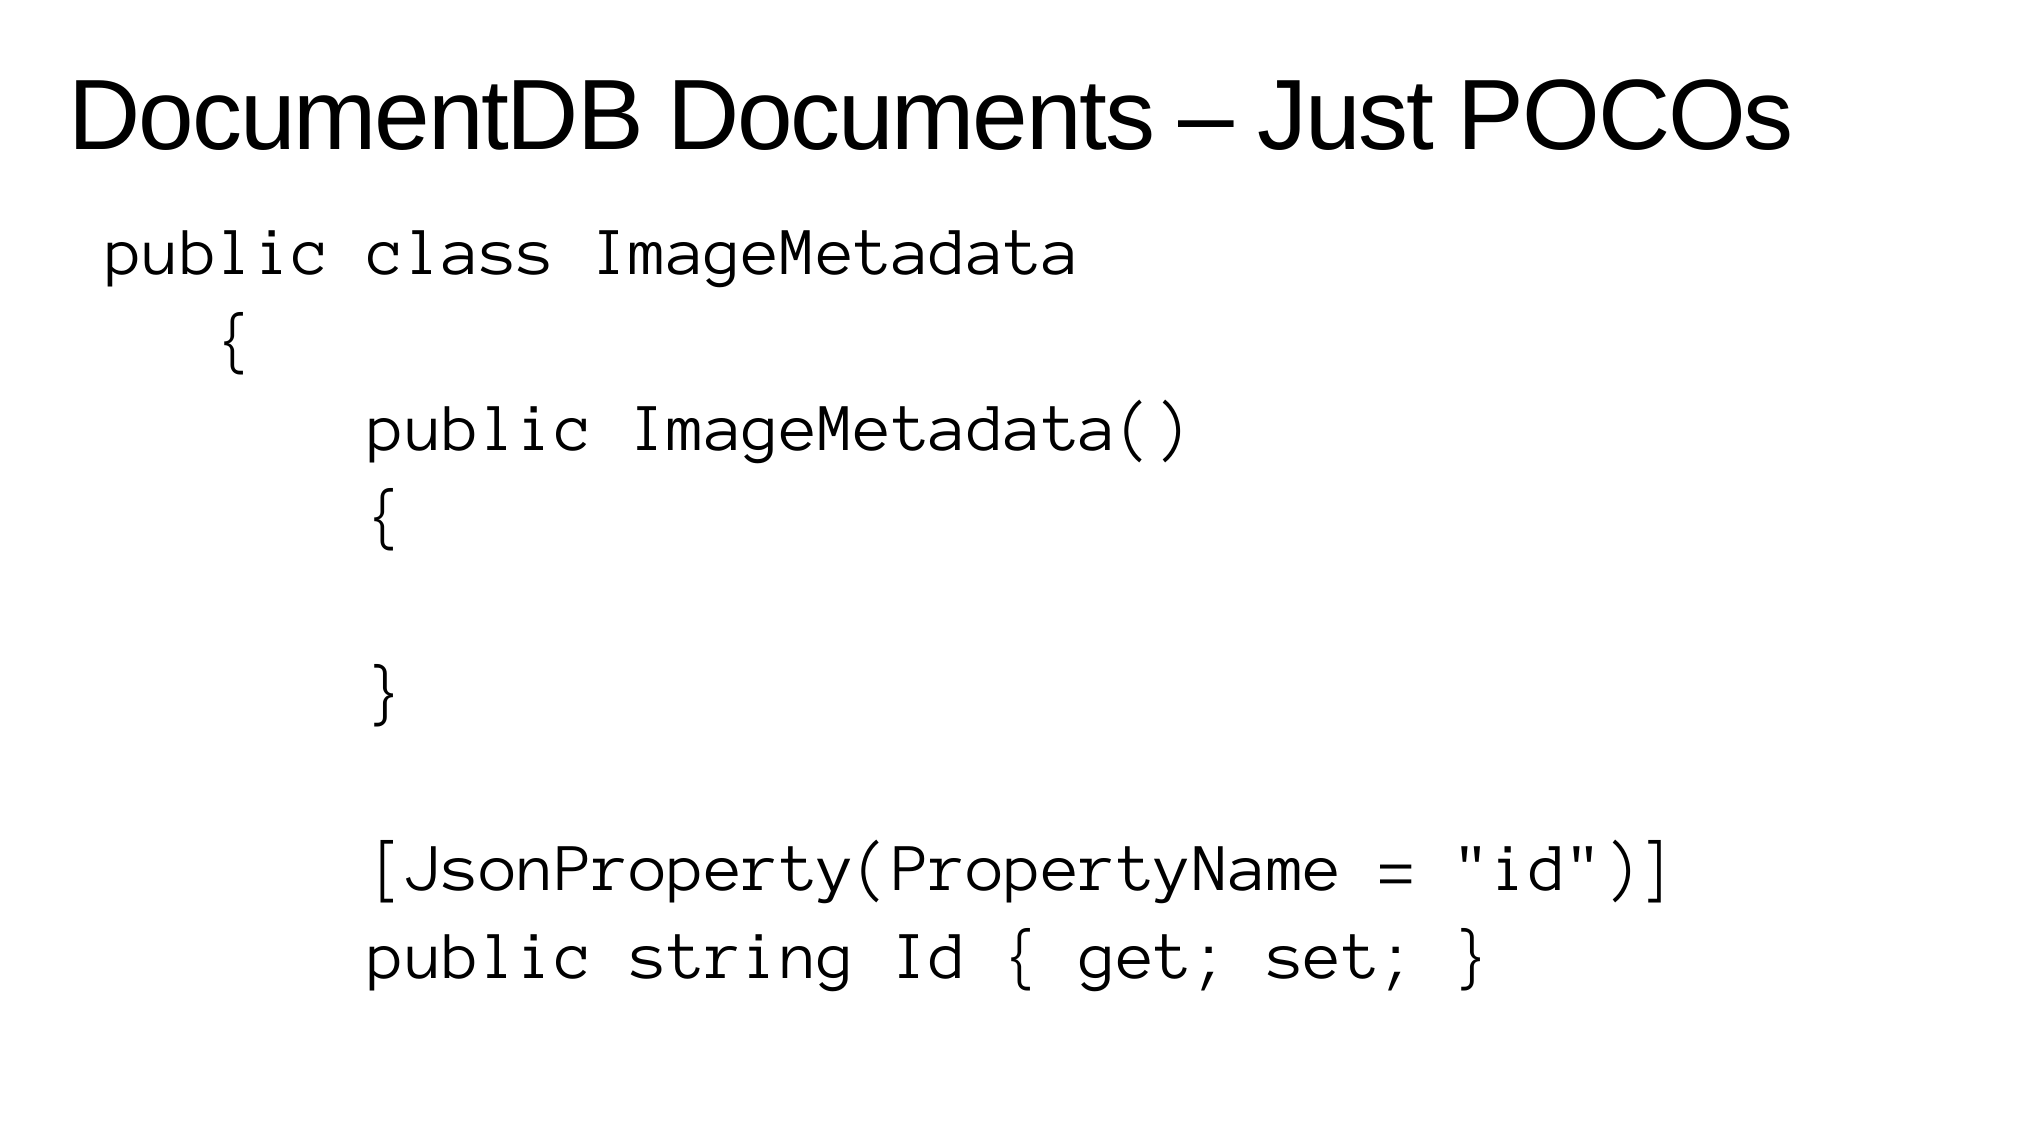

# DocumentDB Documents – Just POCOs
 public class ImageMetadata
    {
        public ImageMetadata()
        {

        }

        [JsonProperty(PropertyName = "id")]
        public string Id { get; set; }